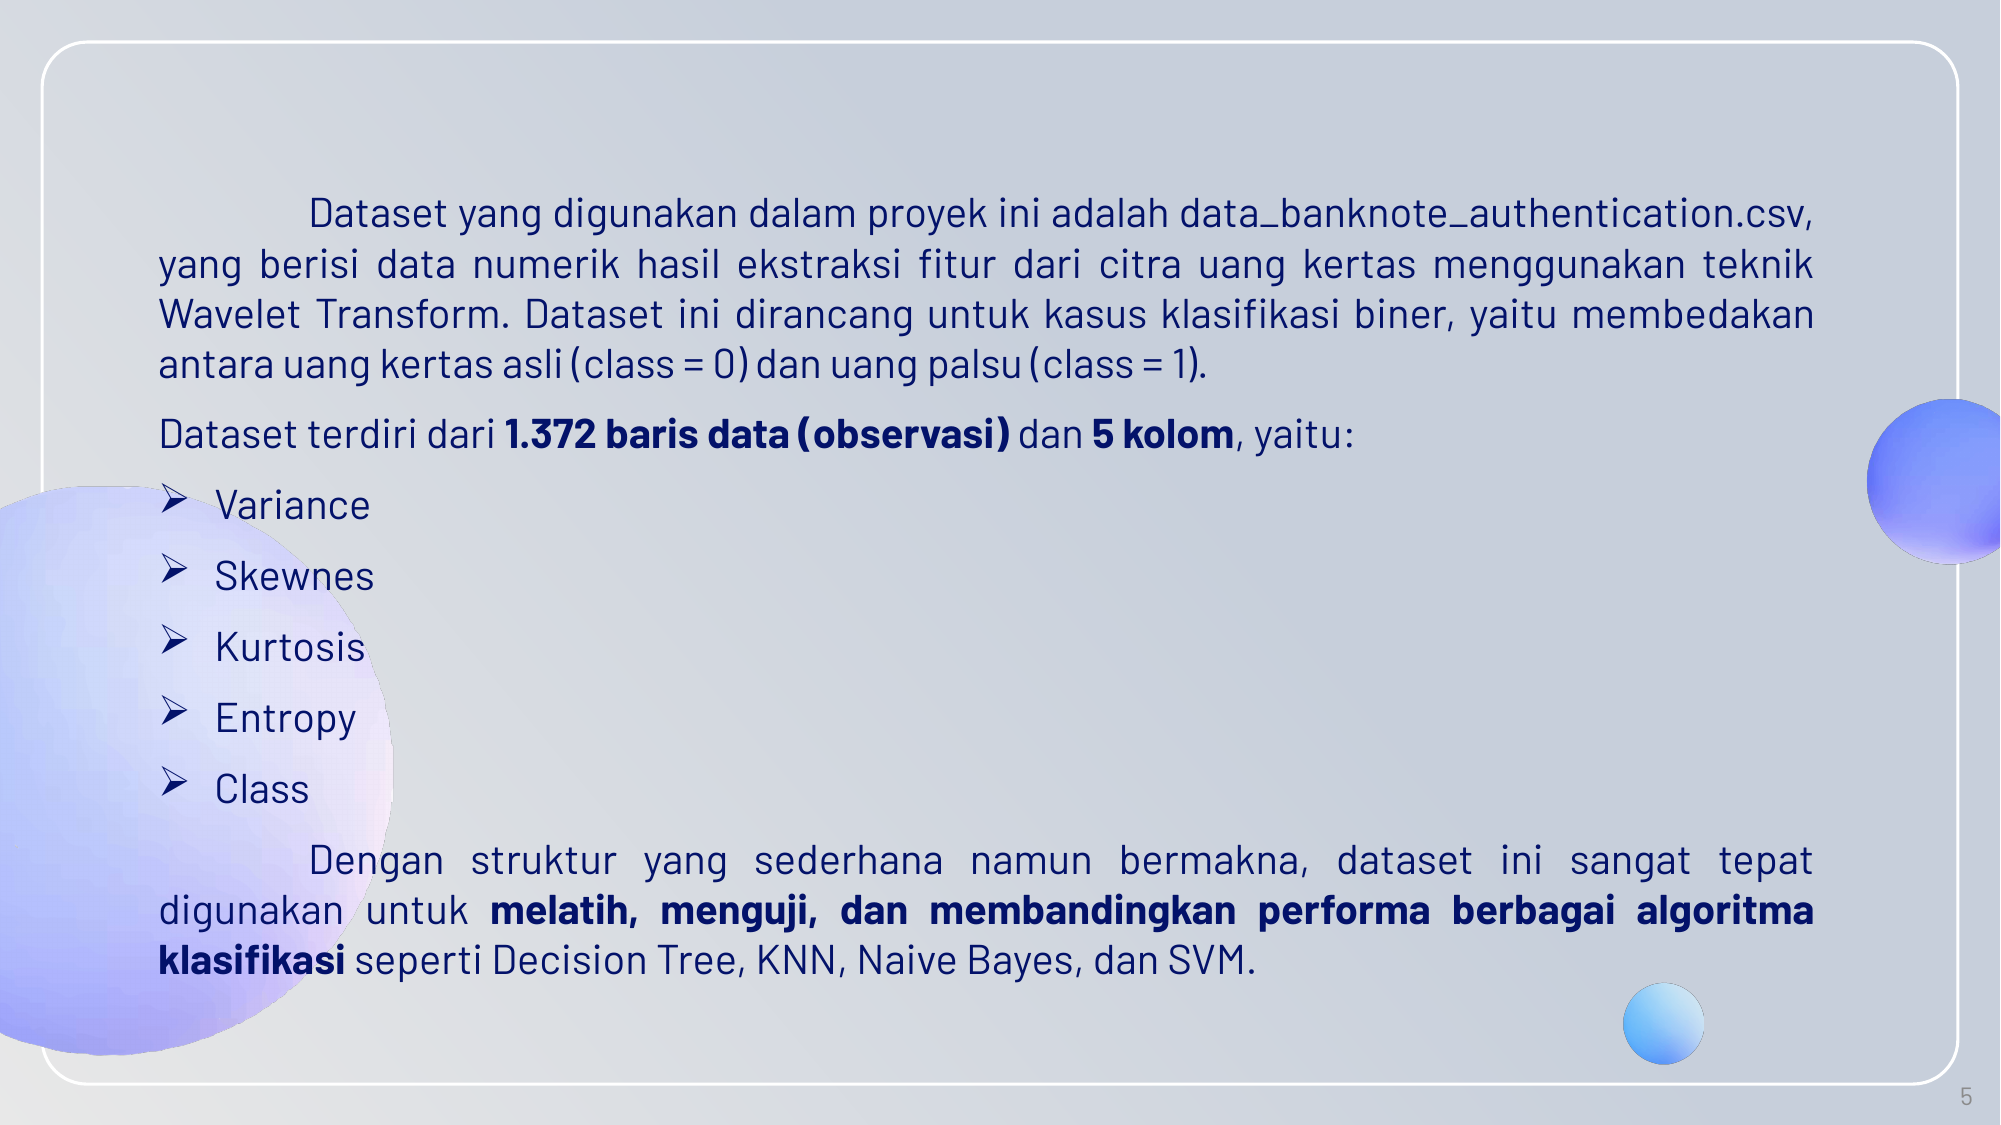

Dataset yang digunakan dalam proyek ini adalah data_banknote_authentication.csv, yang berisi data numerik hasil ekstraksi fitur dari citra uang kertas menggunakan teknik Wavelet Transform. Dataset ini dirancang untuk kasus klasifikasi biner, yaitu membedakan antara uang kertas asli (class = 0) dan uang palsu (class = 1).
Dataset terdiri dari 1.372 baris data (observasi) dan 5 kolom, yaitu:
Variance
Skewnes
Kurtosis
Entropy
Class
	Dengan struktur yang sederhana namun bermakna, dataset ini sangat tepat digunakan untuk melatih, menguji, dan membandingkan performa berbagai algoritma klasifikasi seperti Decision Tree, KNN, Naive Bayes, dan SVM.
5